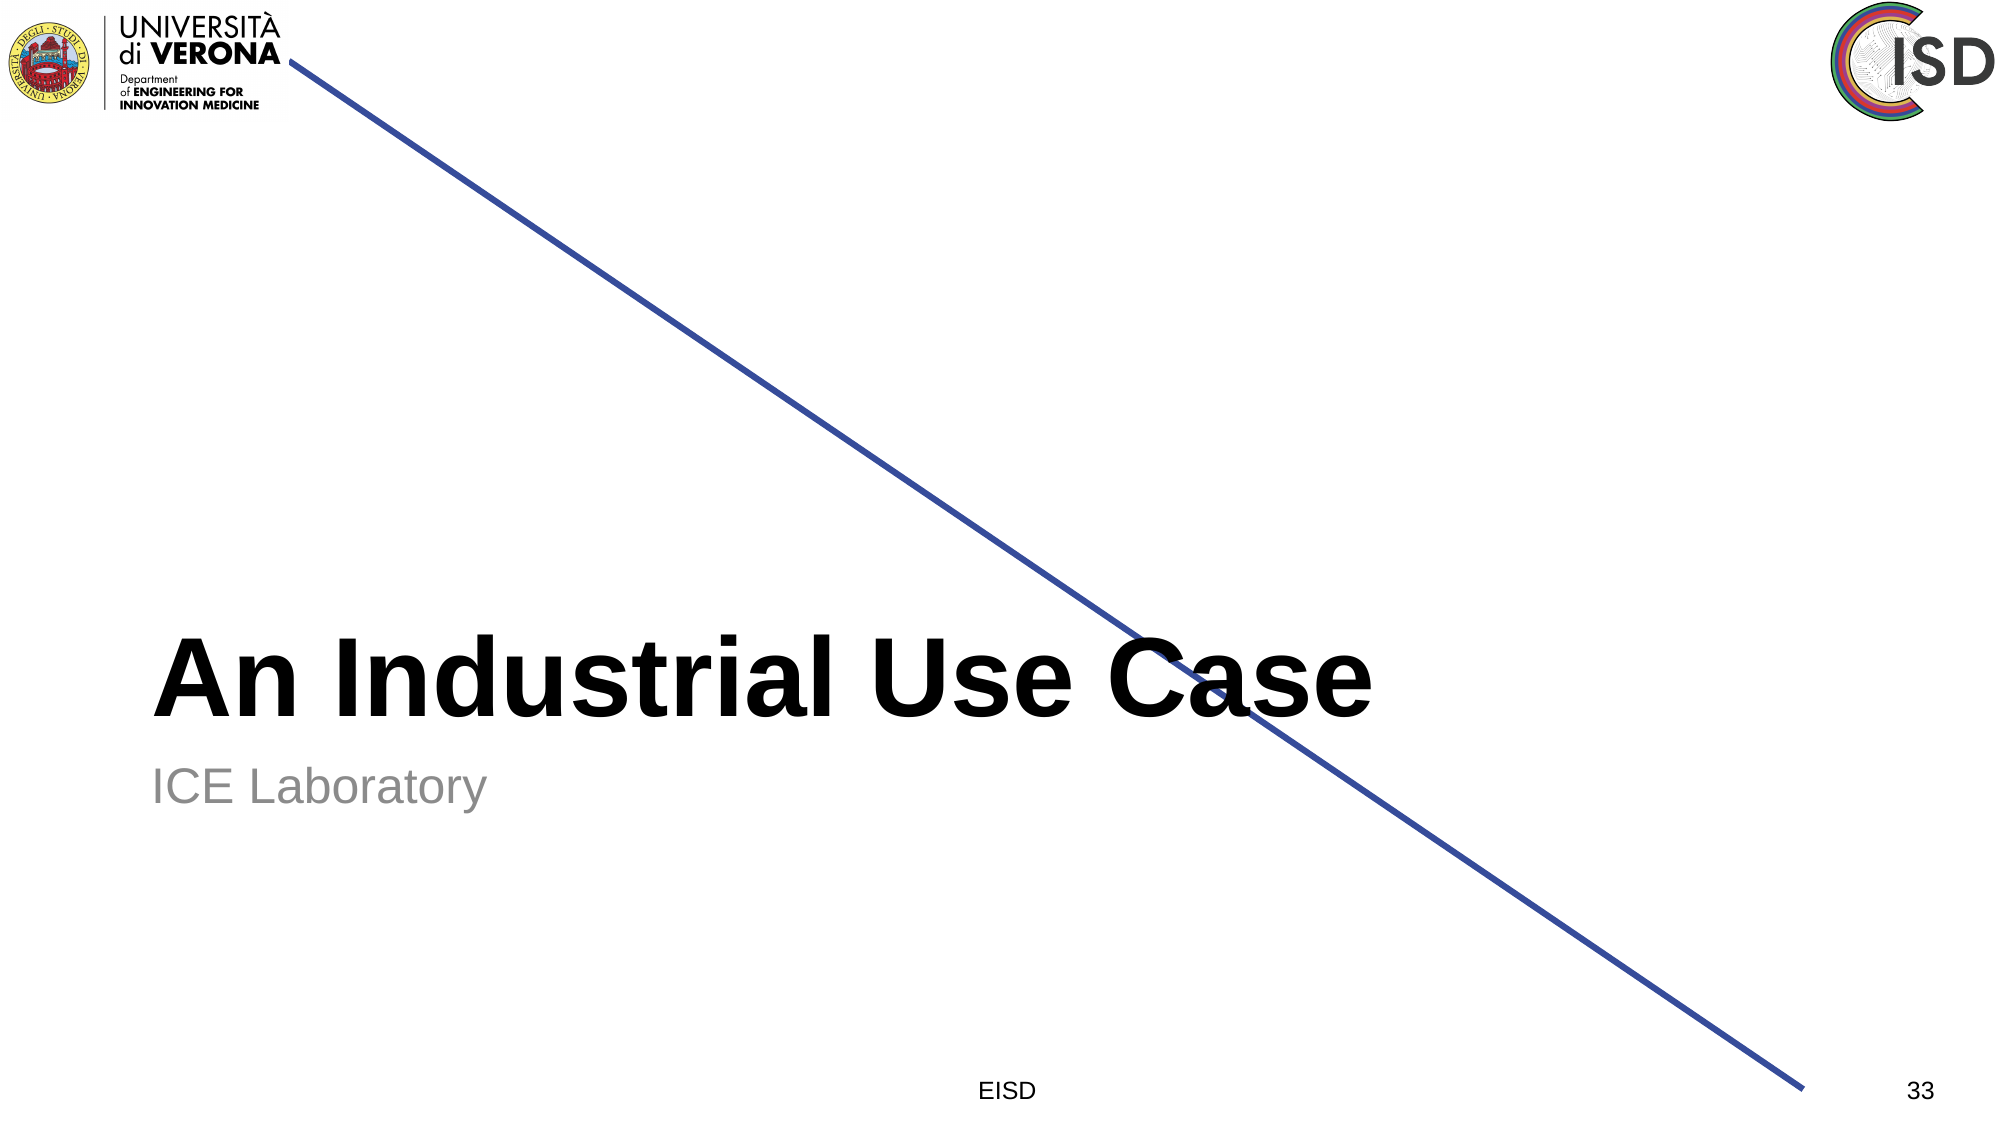

# An Industrial Use Case
ICE Laboratory
EISD
33